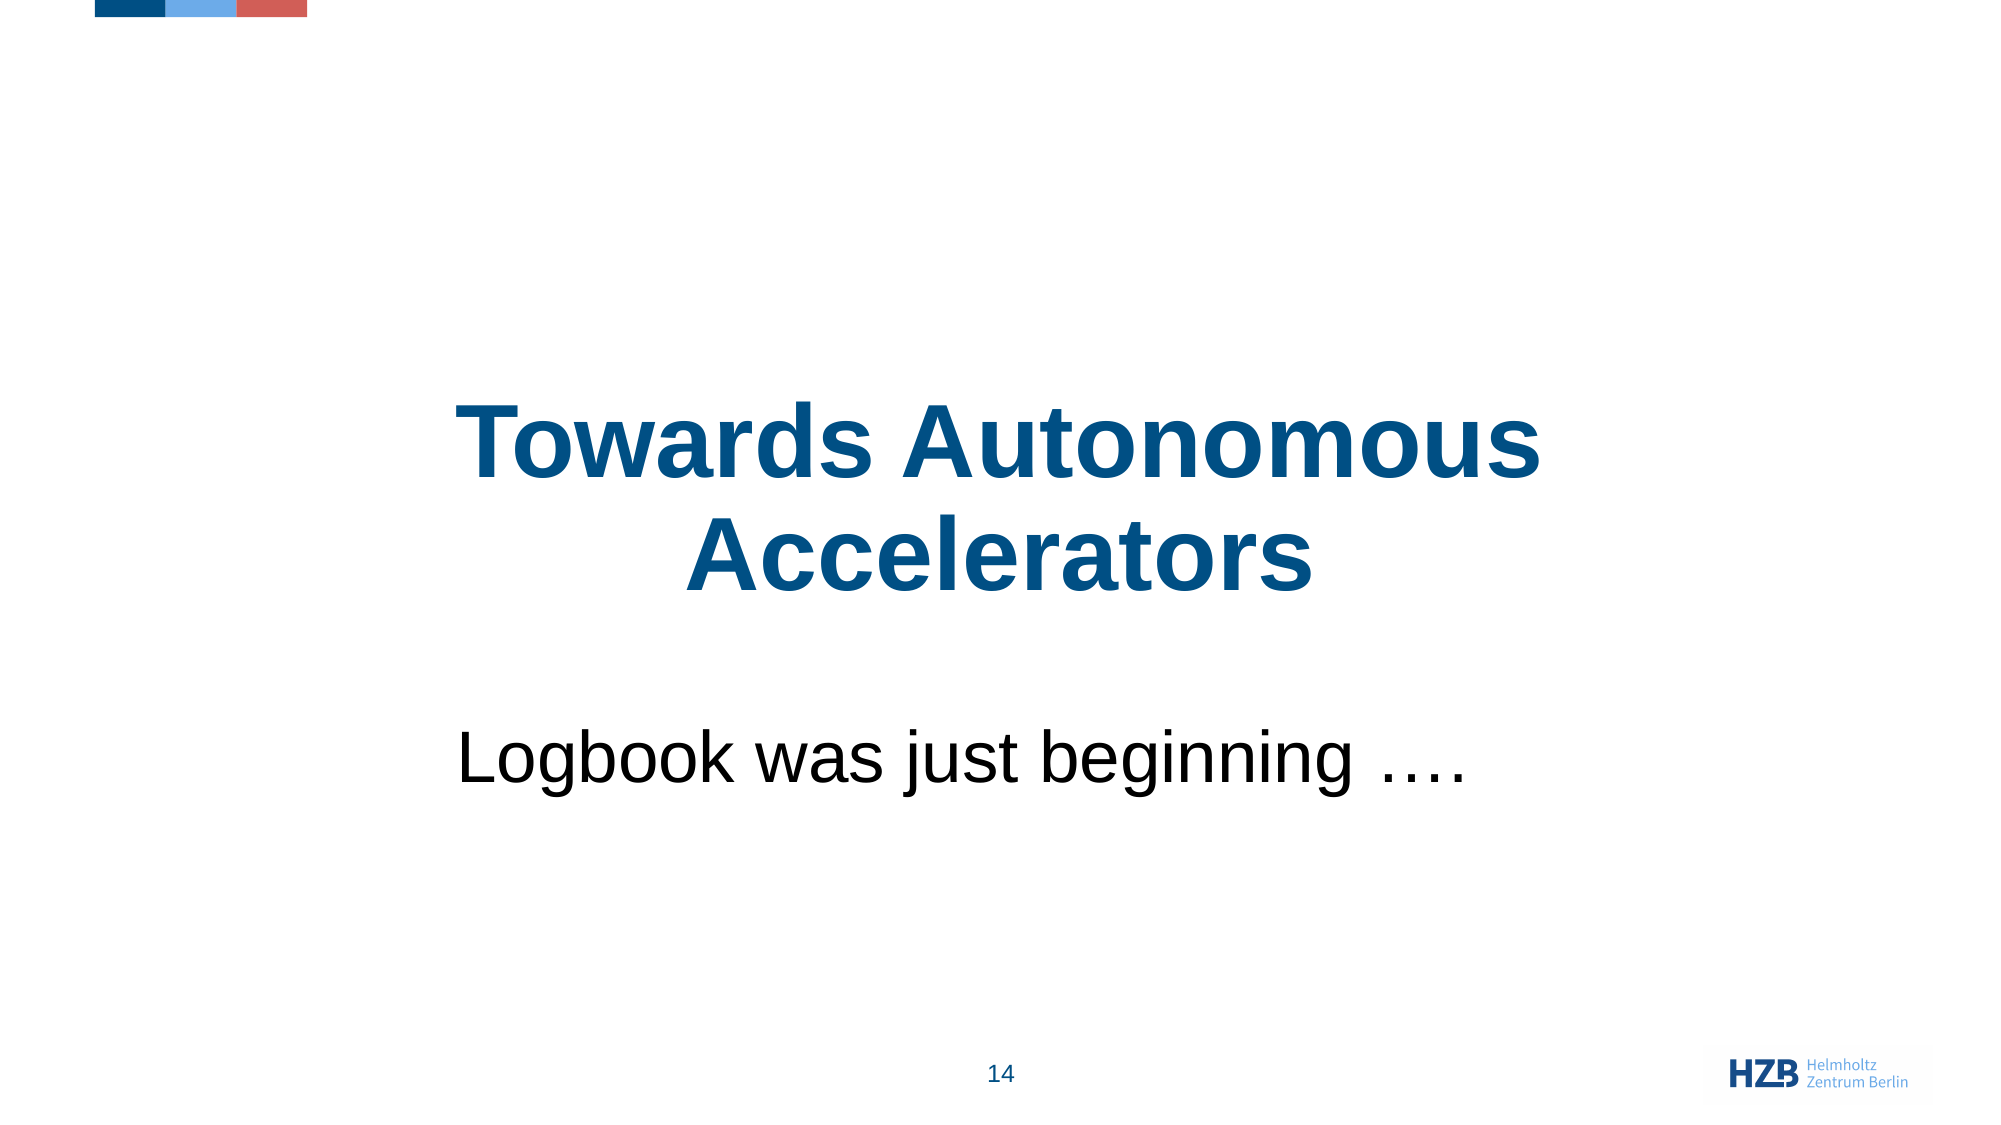

Towards Autonomous Accelerators
Logbook was just beginning ….